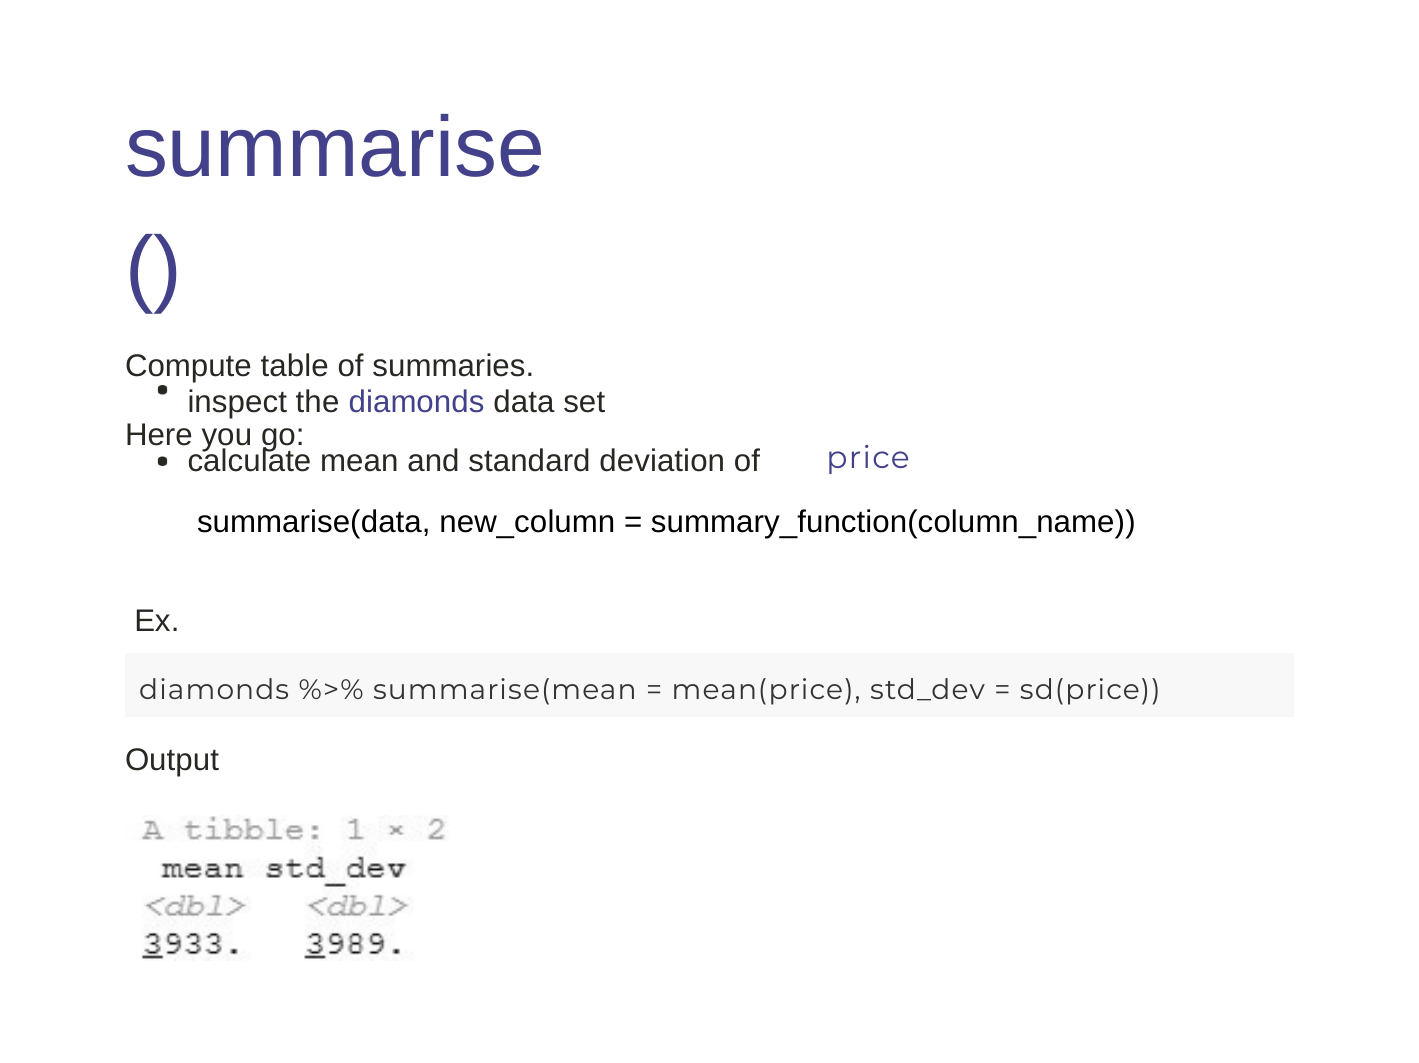

summarise()
Compute table of summaries. Here you go:
inspect the diamonds data set
calculate mean and standard deviation of

price
summarise(data, new_column = summary_function(column_name))
Ex.

diamonds %>% summarise(mean = mean(price), std_dev = sd(price))
Output